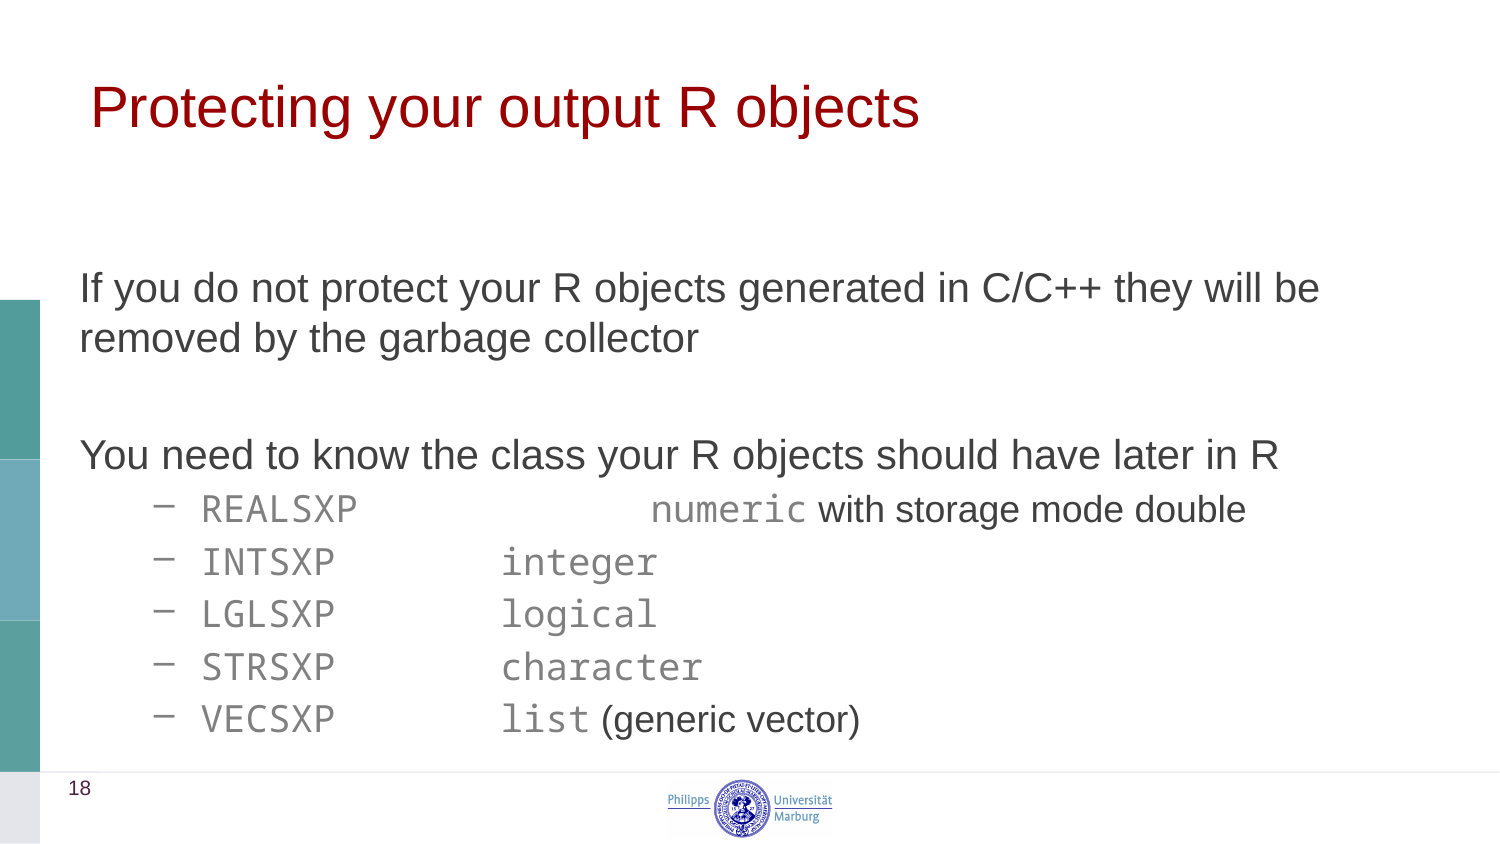

# Protecting your output R objects
If you do not protect your R objects generated in C/C++ they will be removed by the garbage collector

You need to know the class your R objects should have later in R
REALSXP		numeric with storage mode double
INTSXP		integer
LGLSXP		logical
STRSXP		character
VECSXP		list (generic vector)
18